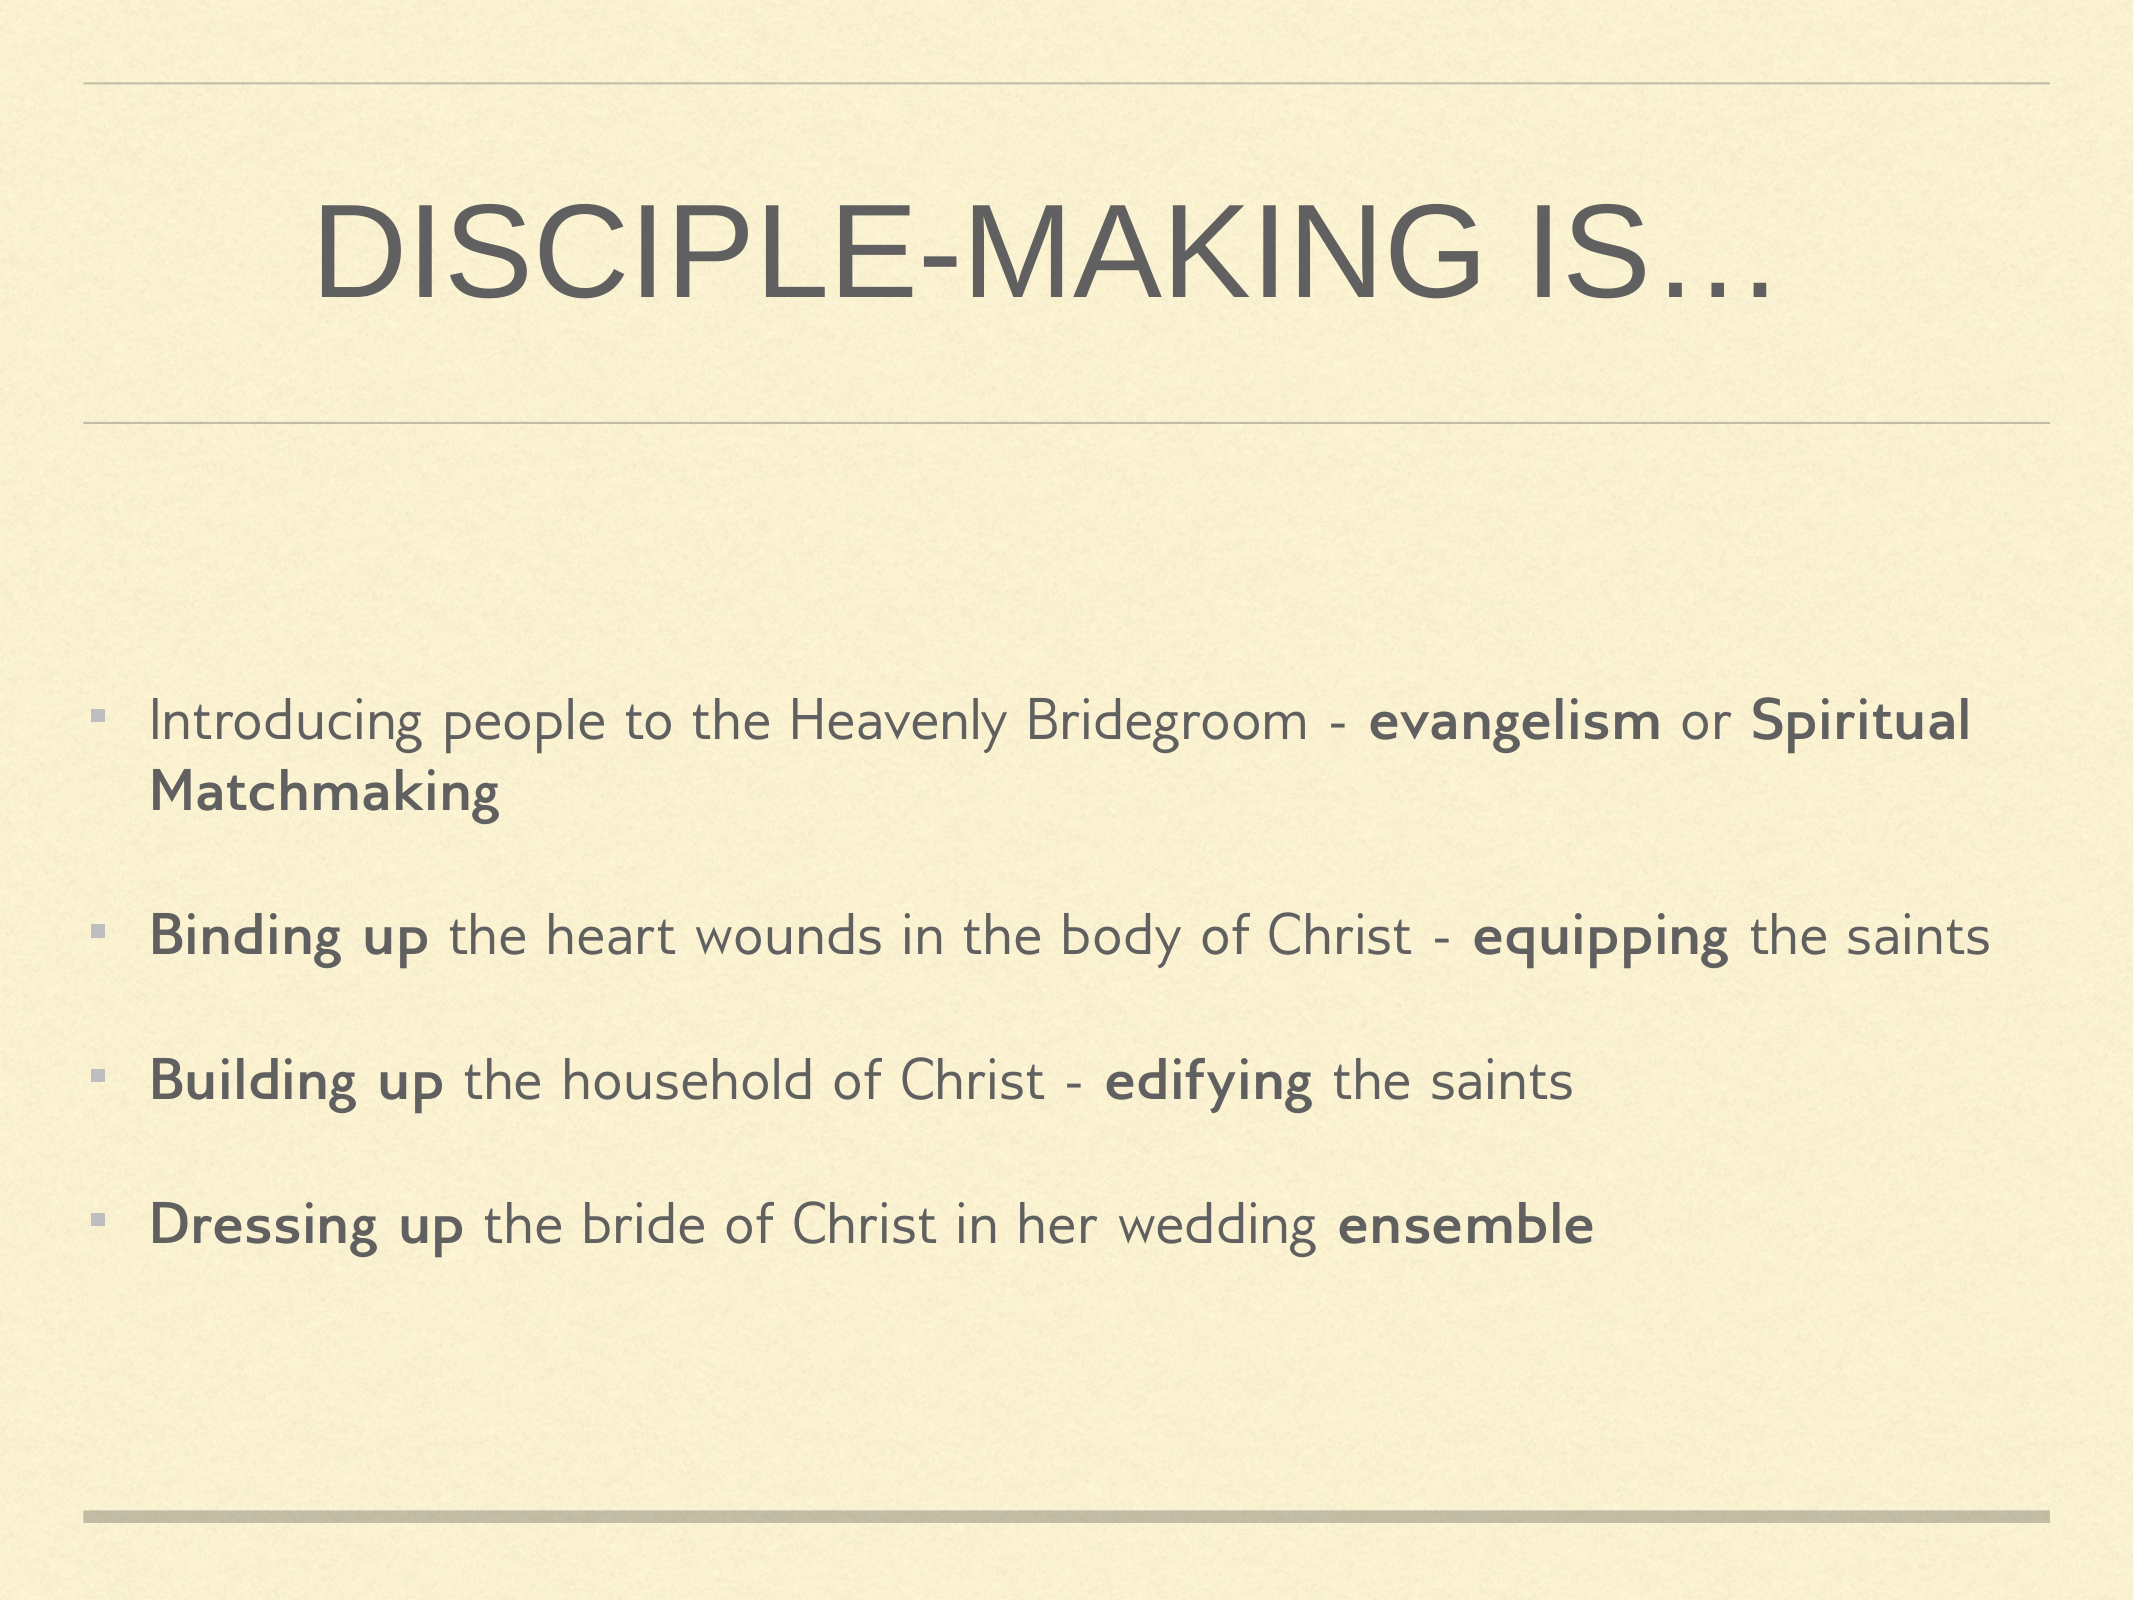

# Disciple-making is…
Introducing people to the Heavenly Bridegroom - evangelism or Spiritual Matchmaking
Binding up the heart wounds in the body of Christ - equipping the saints
Building up the household of Christ - edifying the saints
Dressing up the bride of Christ in her wedding ensemble